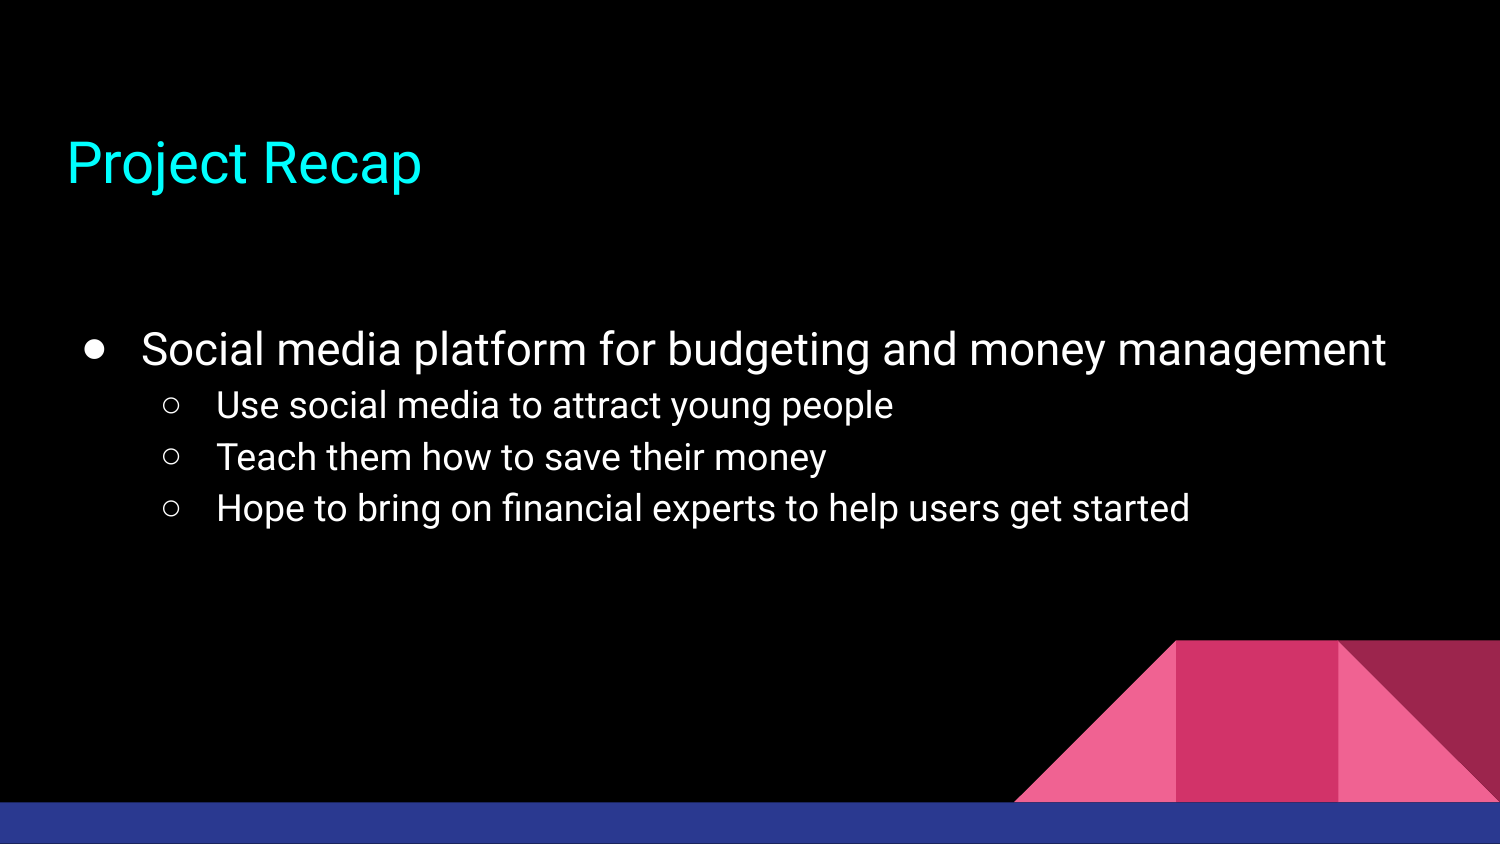

# Project Recap
Social media platform for budgeting and money management
Use social media to attract young people
Teach them how to save their money
Hope to bring on financial experts to help users get started